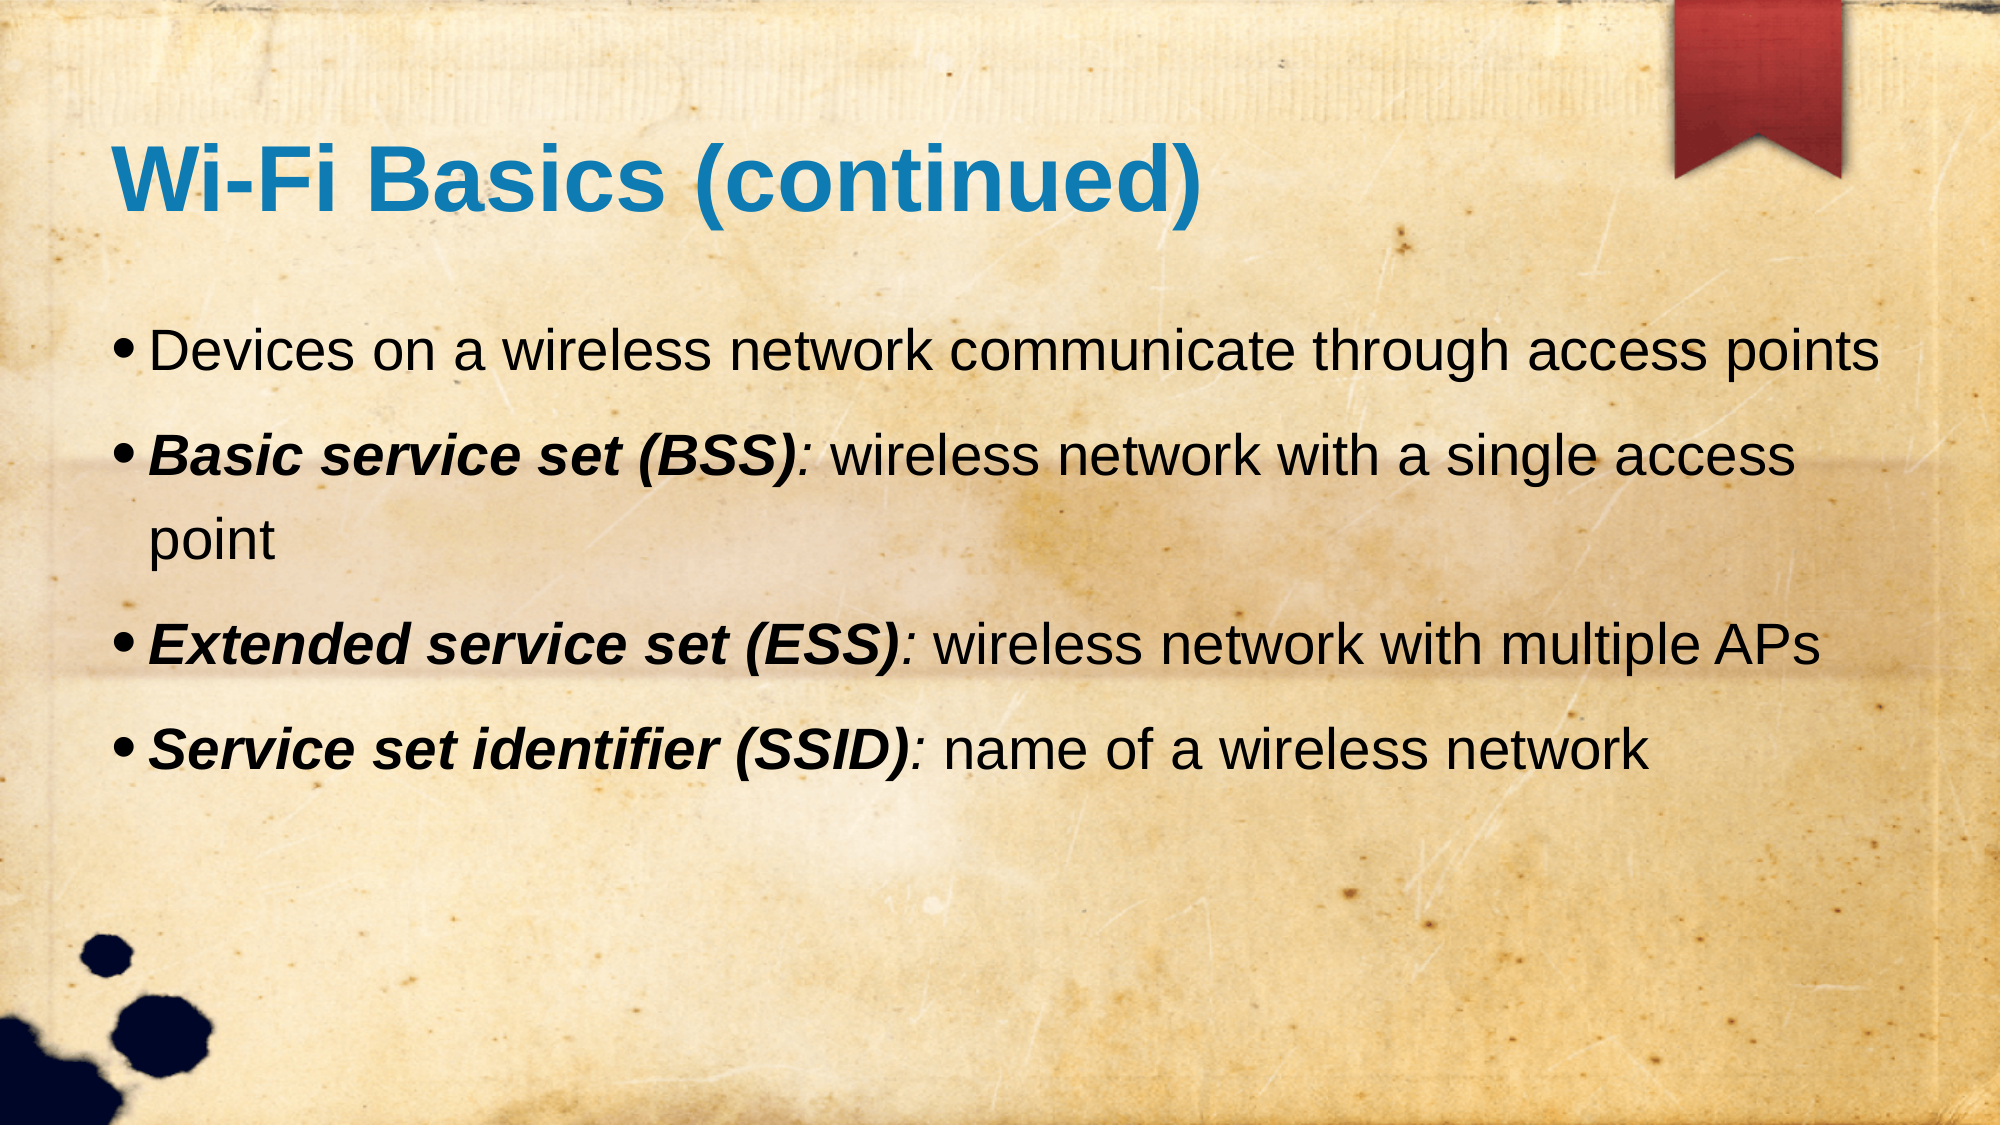

Wi-Fi Basics (continued)
Devices on a wireless network communicate through access points
Basic service set (BSS): wireless network with a single access point
Extended service set (ESS): wireless network with multiple APs
Service set identifier (SSID): name of a wireless network